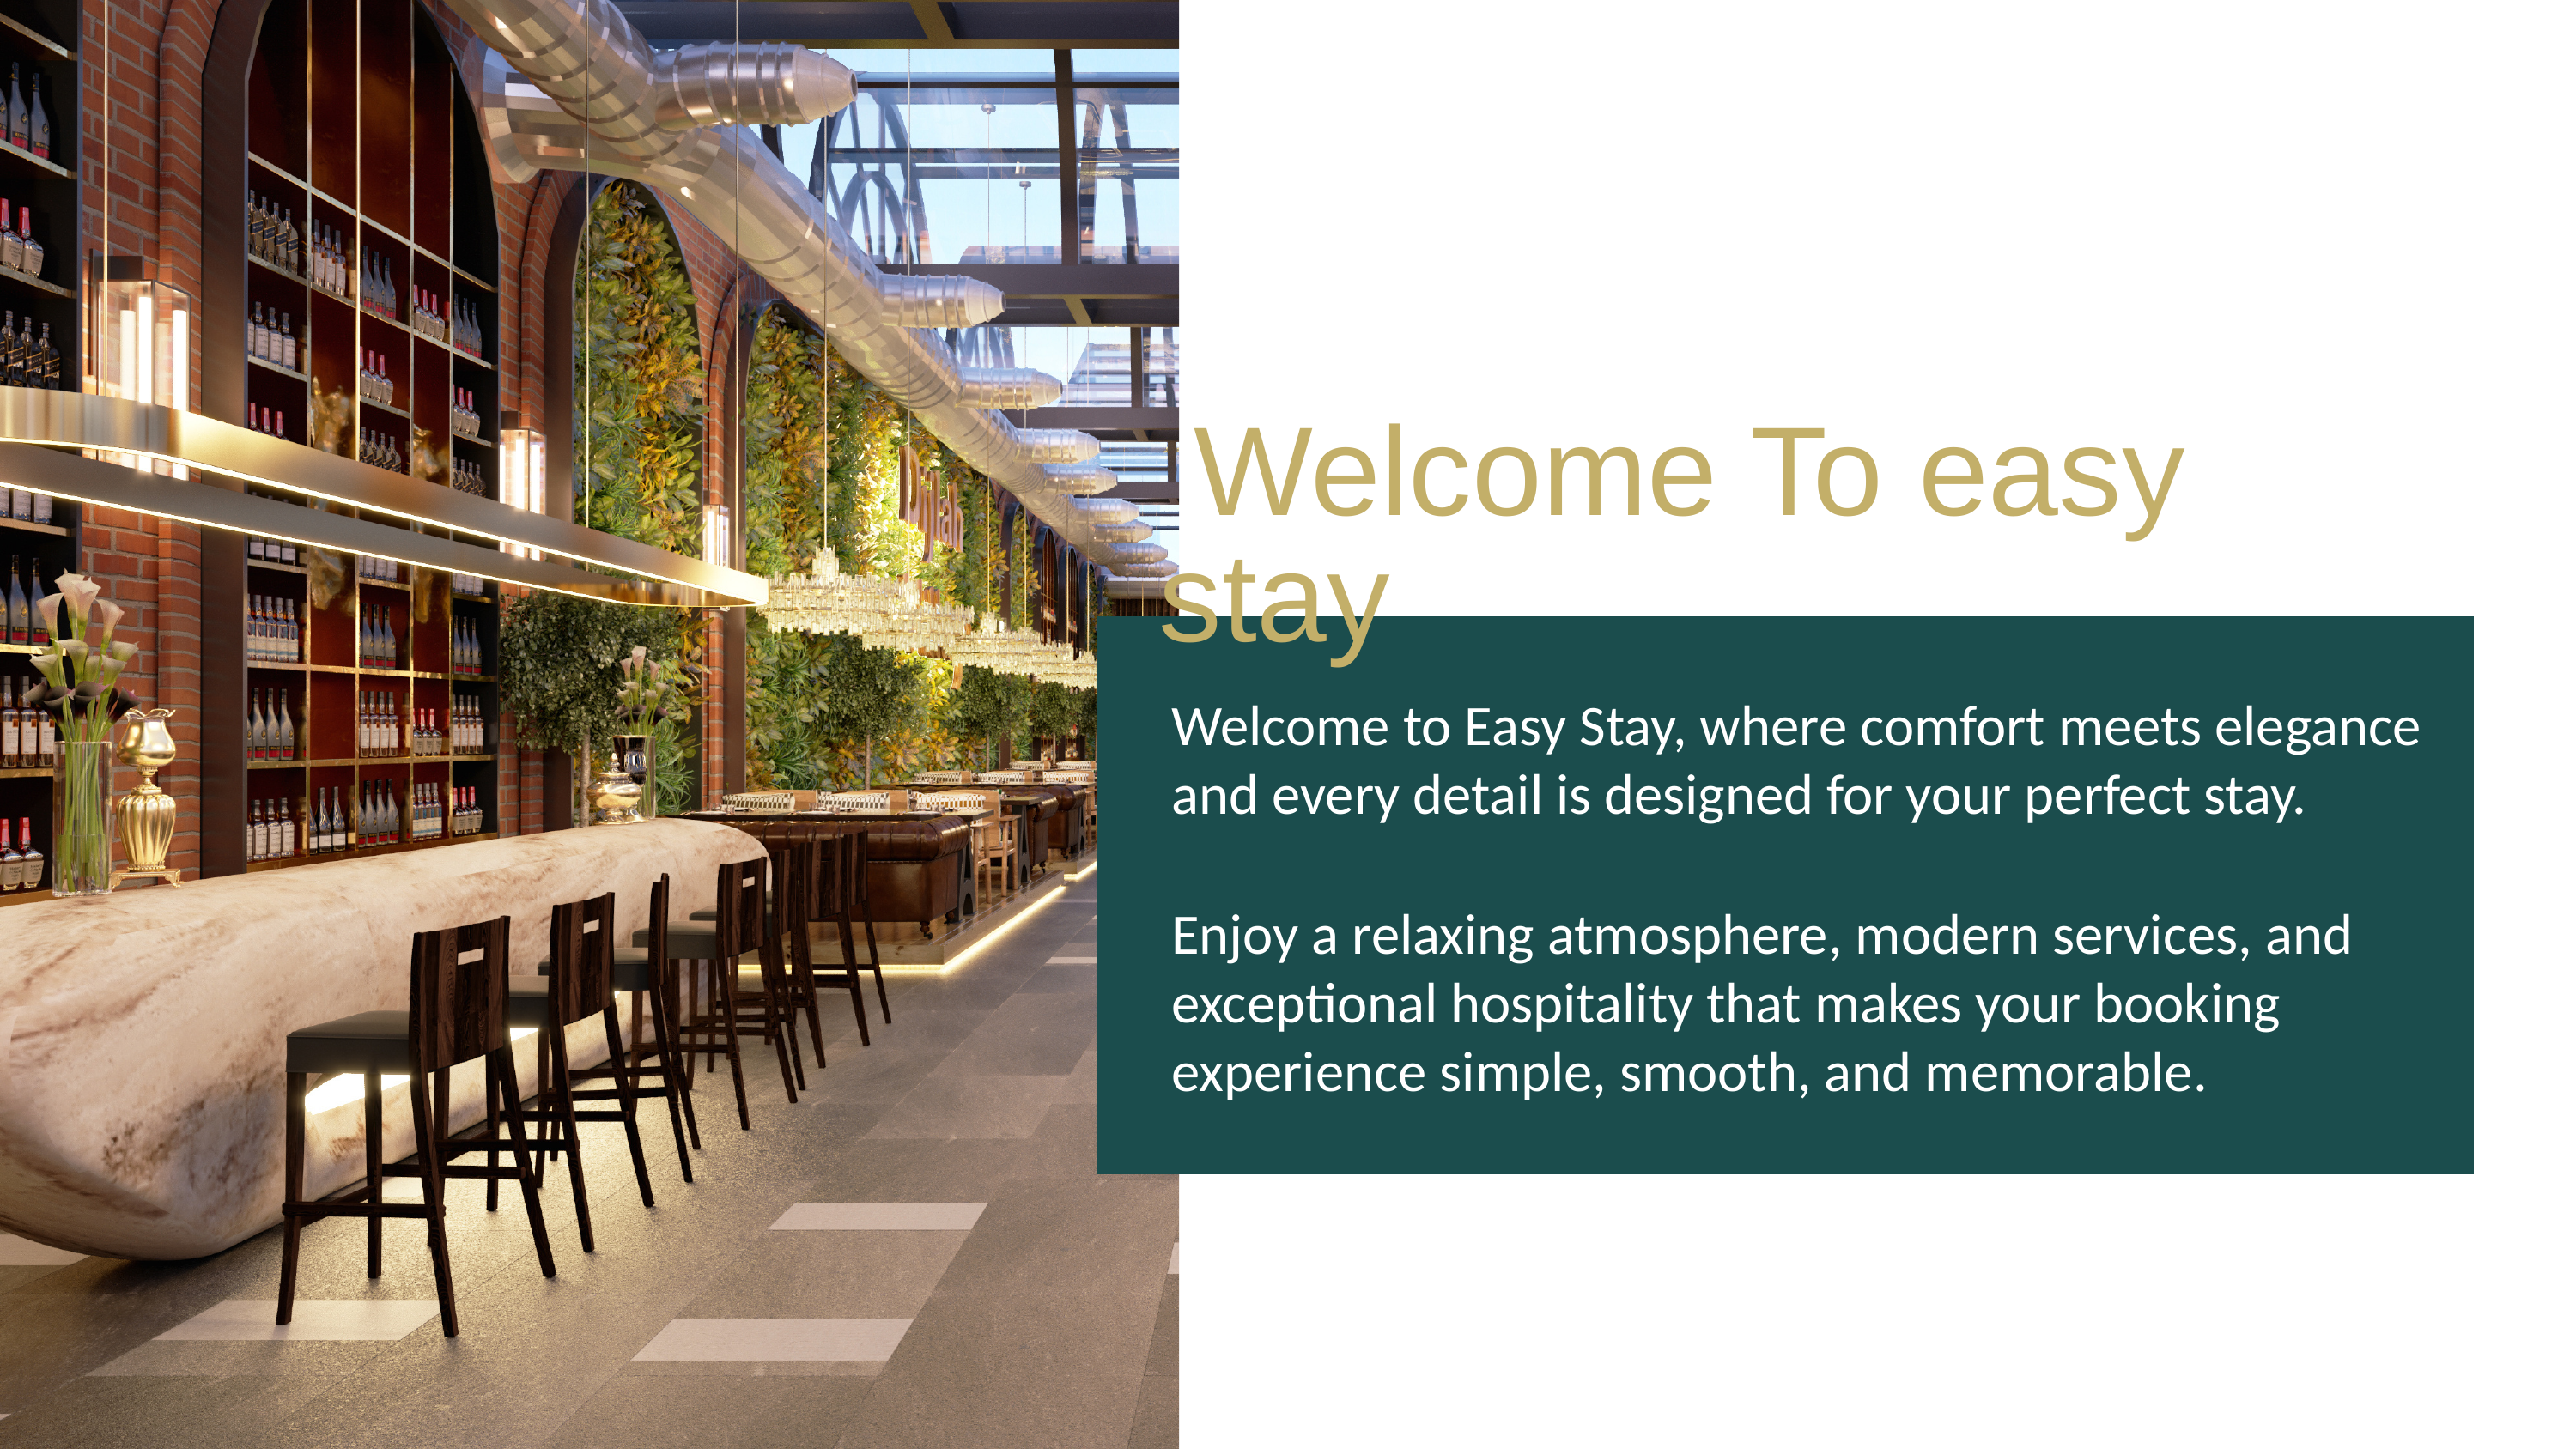

Welcome To easy stay

Welcome to Easy Stay, where comfort meets elegance and every detail is designed for your perfect stay.
Enjoy a relaxing atmosphere, modern services, and exceptional hospitality that makes your booking experience simple, smooth, and memorable.